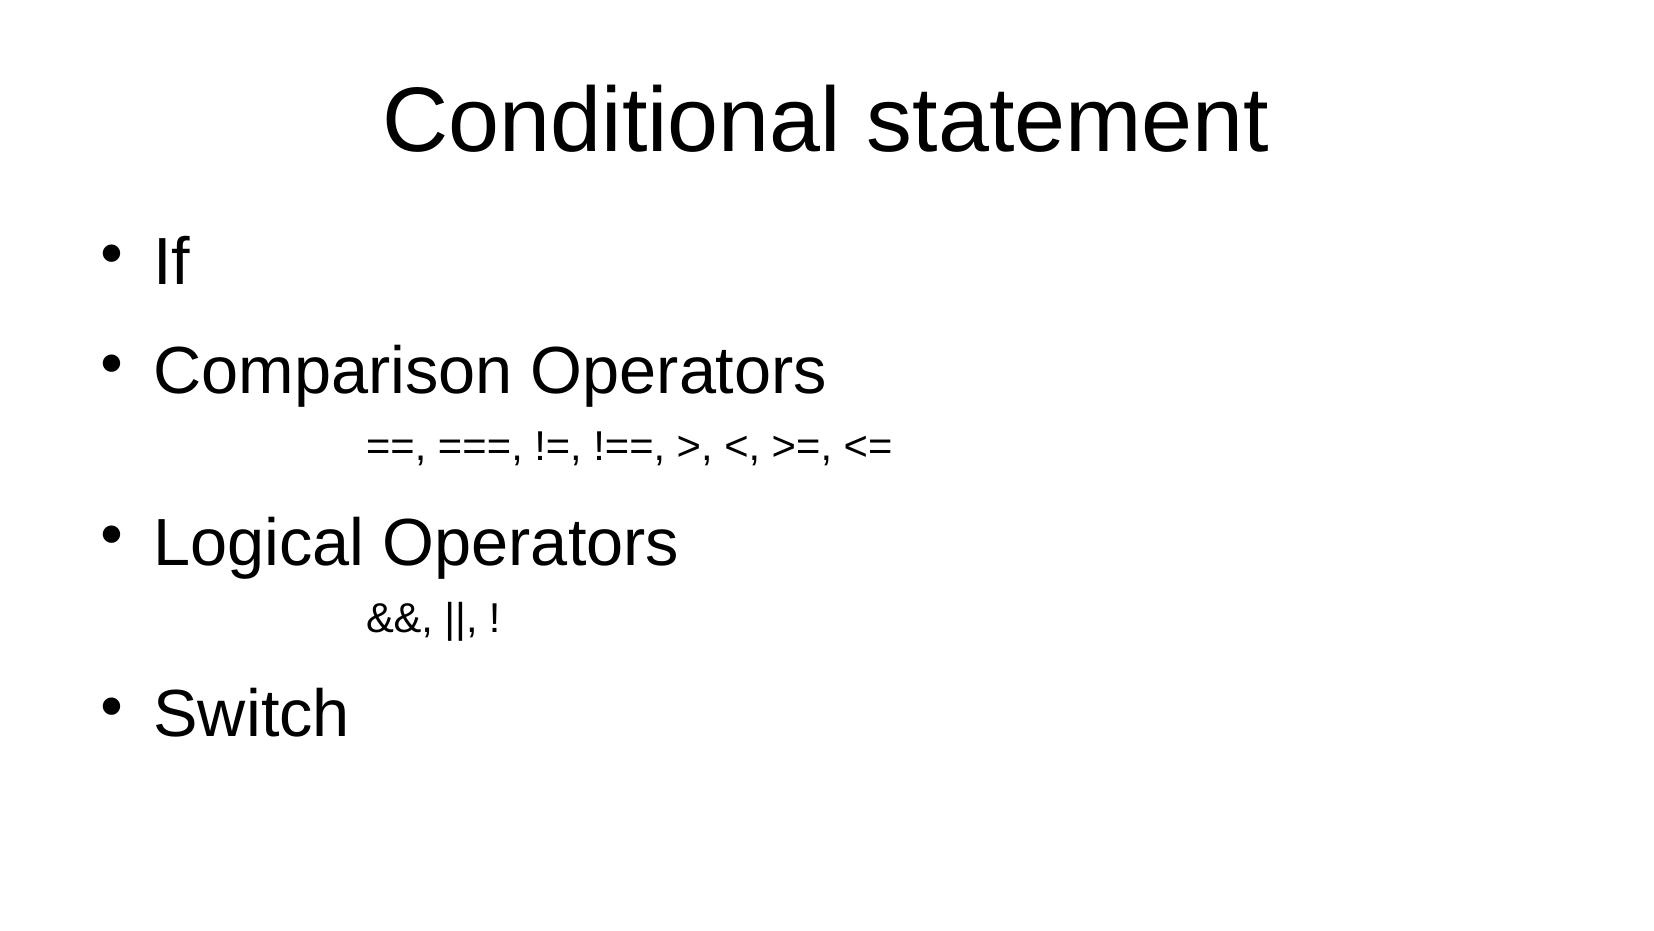

# Conditional statement
If
Comparison Operators
==, ===, !=, !==, >, <, >=, <=
Logical Operators
&&, ||, !
Switch